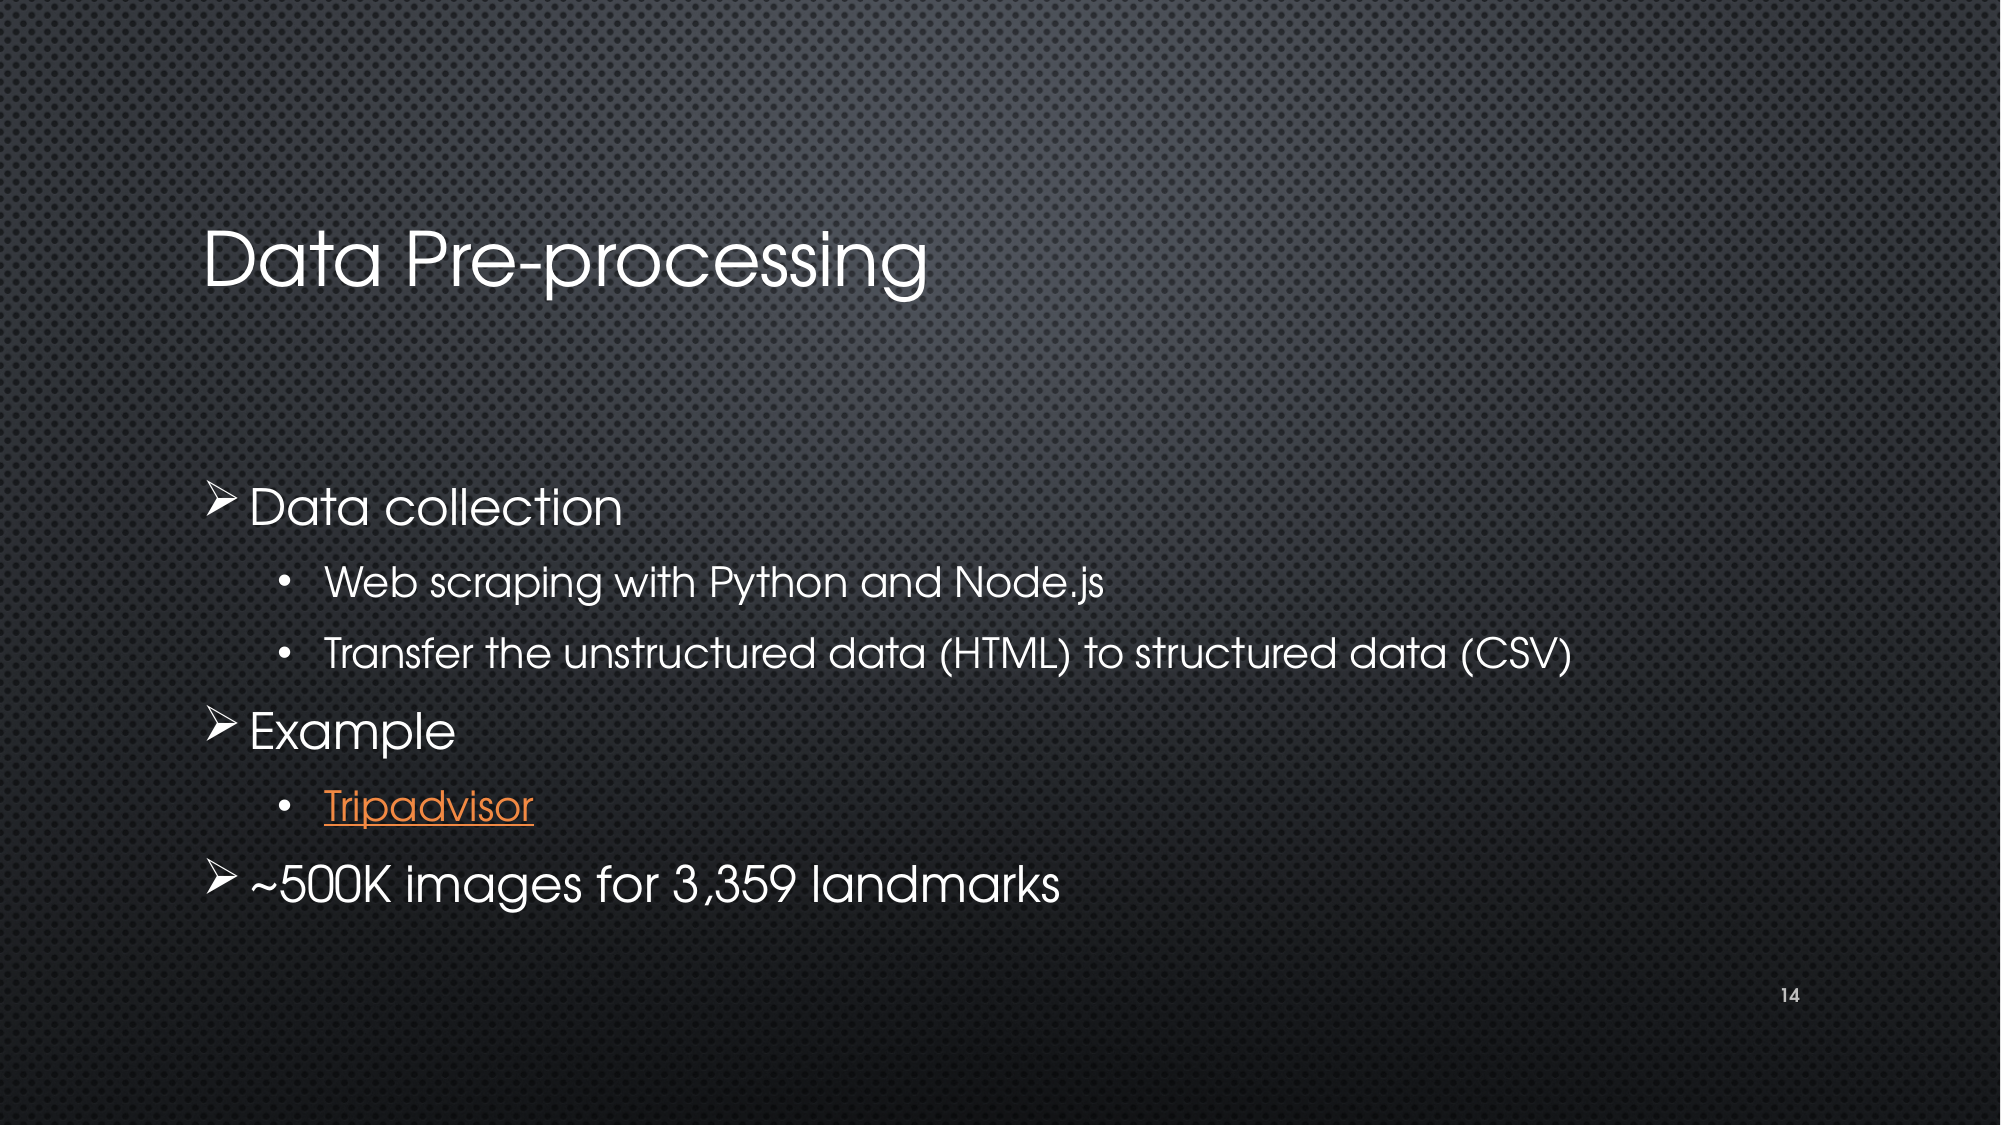

# Data Pre-processing
Data collection
Web scraping with Python and Node.js
Transfer the unstructured data (HTML) to structured data (CSV)
Example
Tripadvisor
~500K images for 3,359 landmarks
14